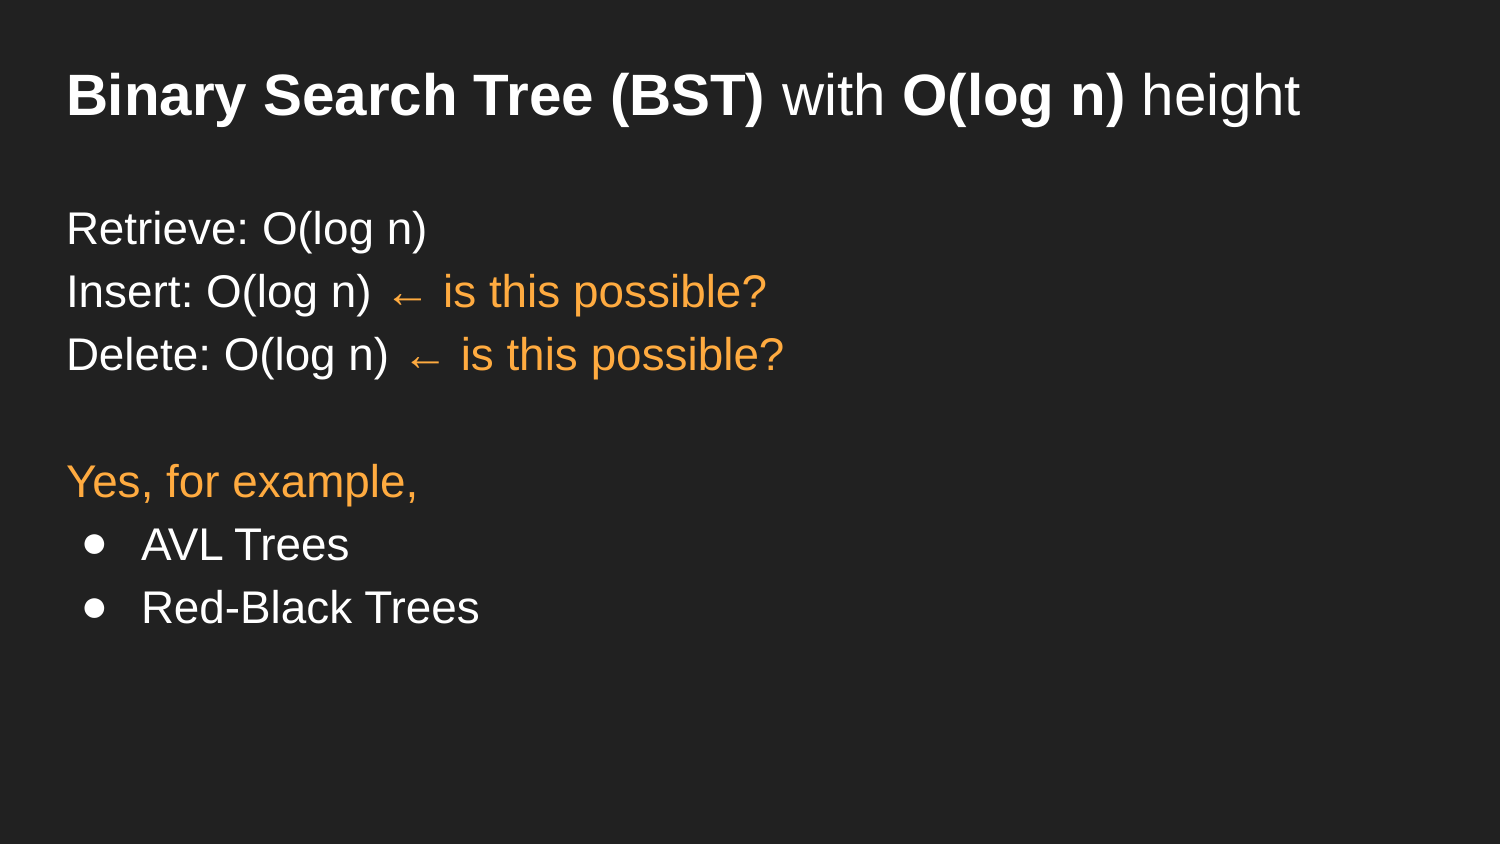

Binary Search Tree (BST) with O(log n) height

Retrieve: O(log n)
Insert: O(log n) ← is this possible?
Delete: O(log n) ← is this possible?

Yes, for example,
AVL Trees
Red-Black Trees